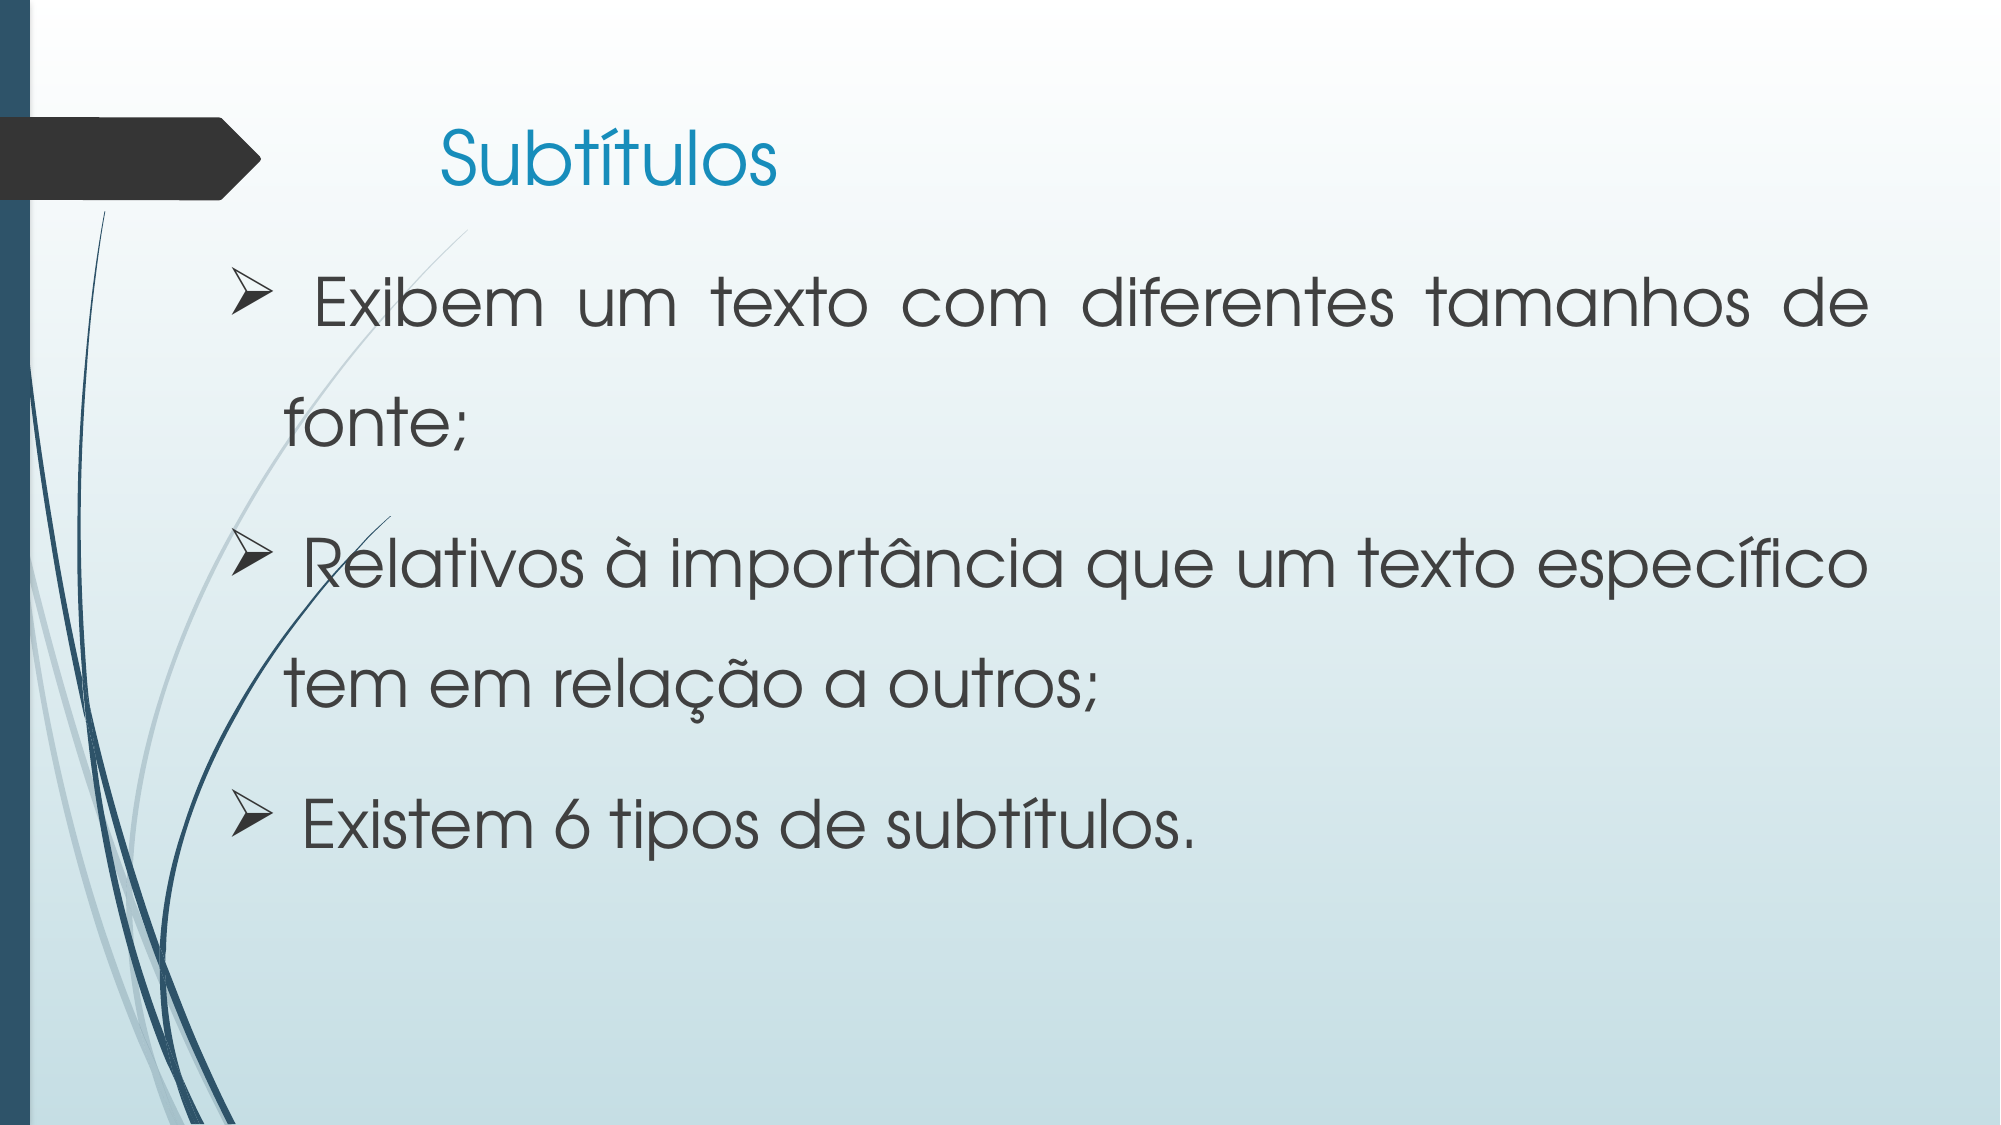

# Subtítulos
 Exibem um texto com diferentes tamanhos de fonte;
 Relativos à importância que um texto específico tem em relação a outros;
 Existem 6 tipos de subtítulos.